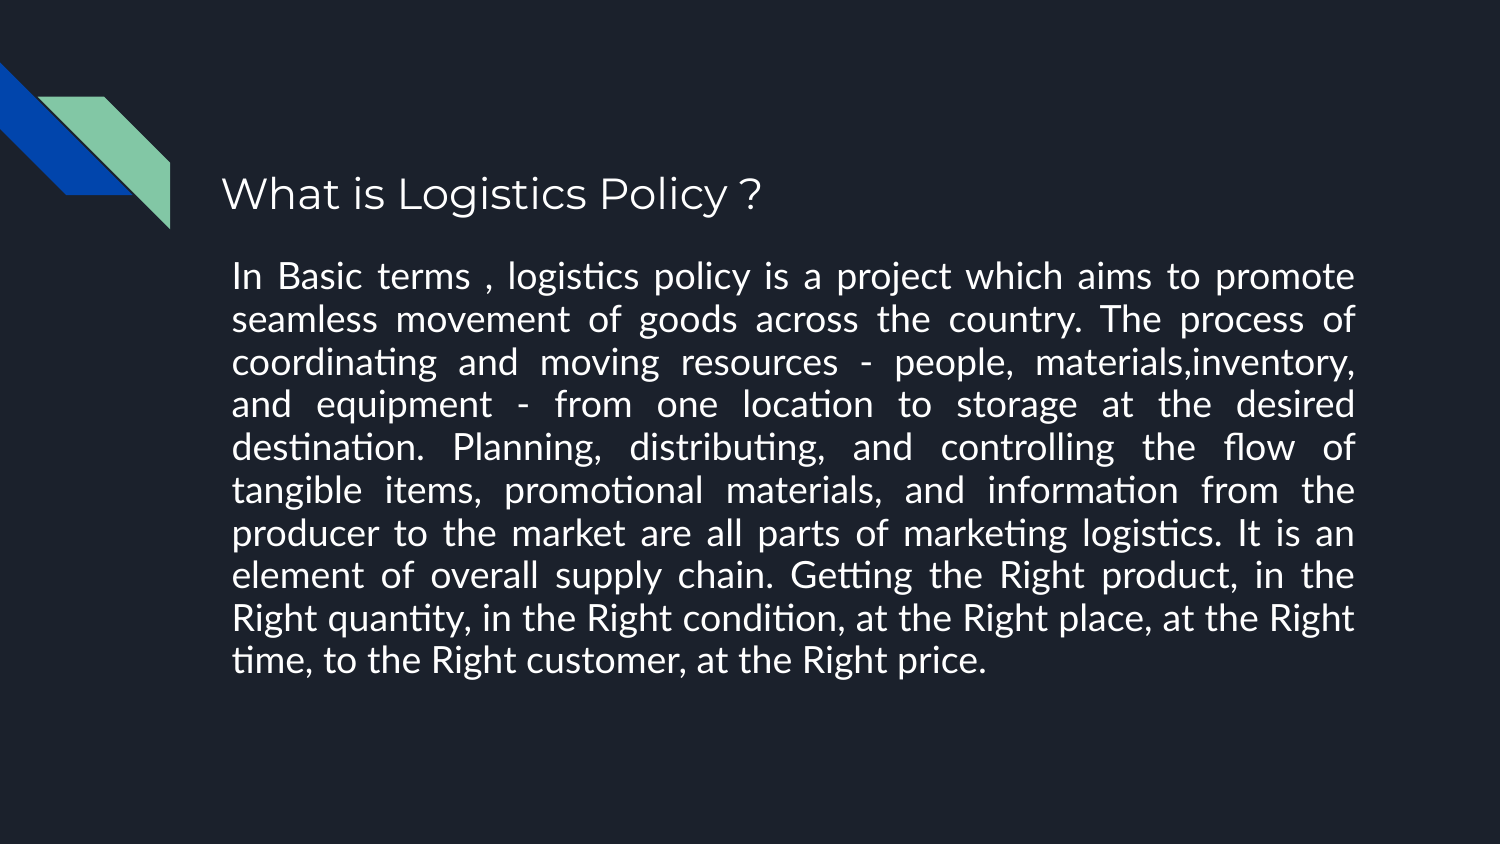

# What is Logistics Policy ?
In Basic terms , logistics policy is a project which aims to promote seamless movement of goods across the country. The process of coordinating and moving resources - people, materials,inventory, and equipment - from one location to storage at the desired destination. Planning, distributing, and controlling the flow of tangible items, promotional materials, and information from the producer to the market are all parts of marketing logistics. It is an element of overall supply chain. Getting the Right product, in the Right quantity, in the Right condition, at the Right place, at the Right time, to the Right customer, at the Right price.